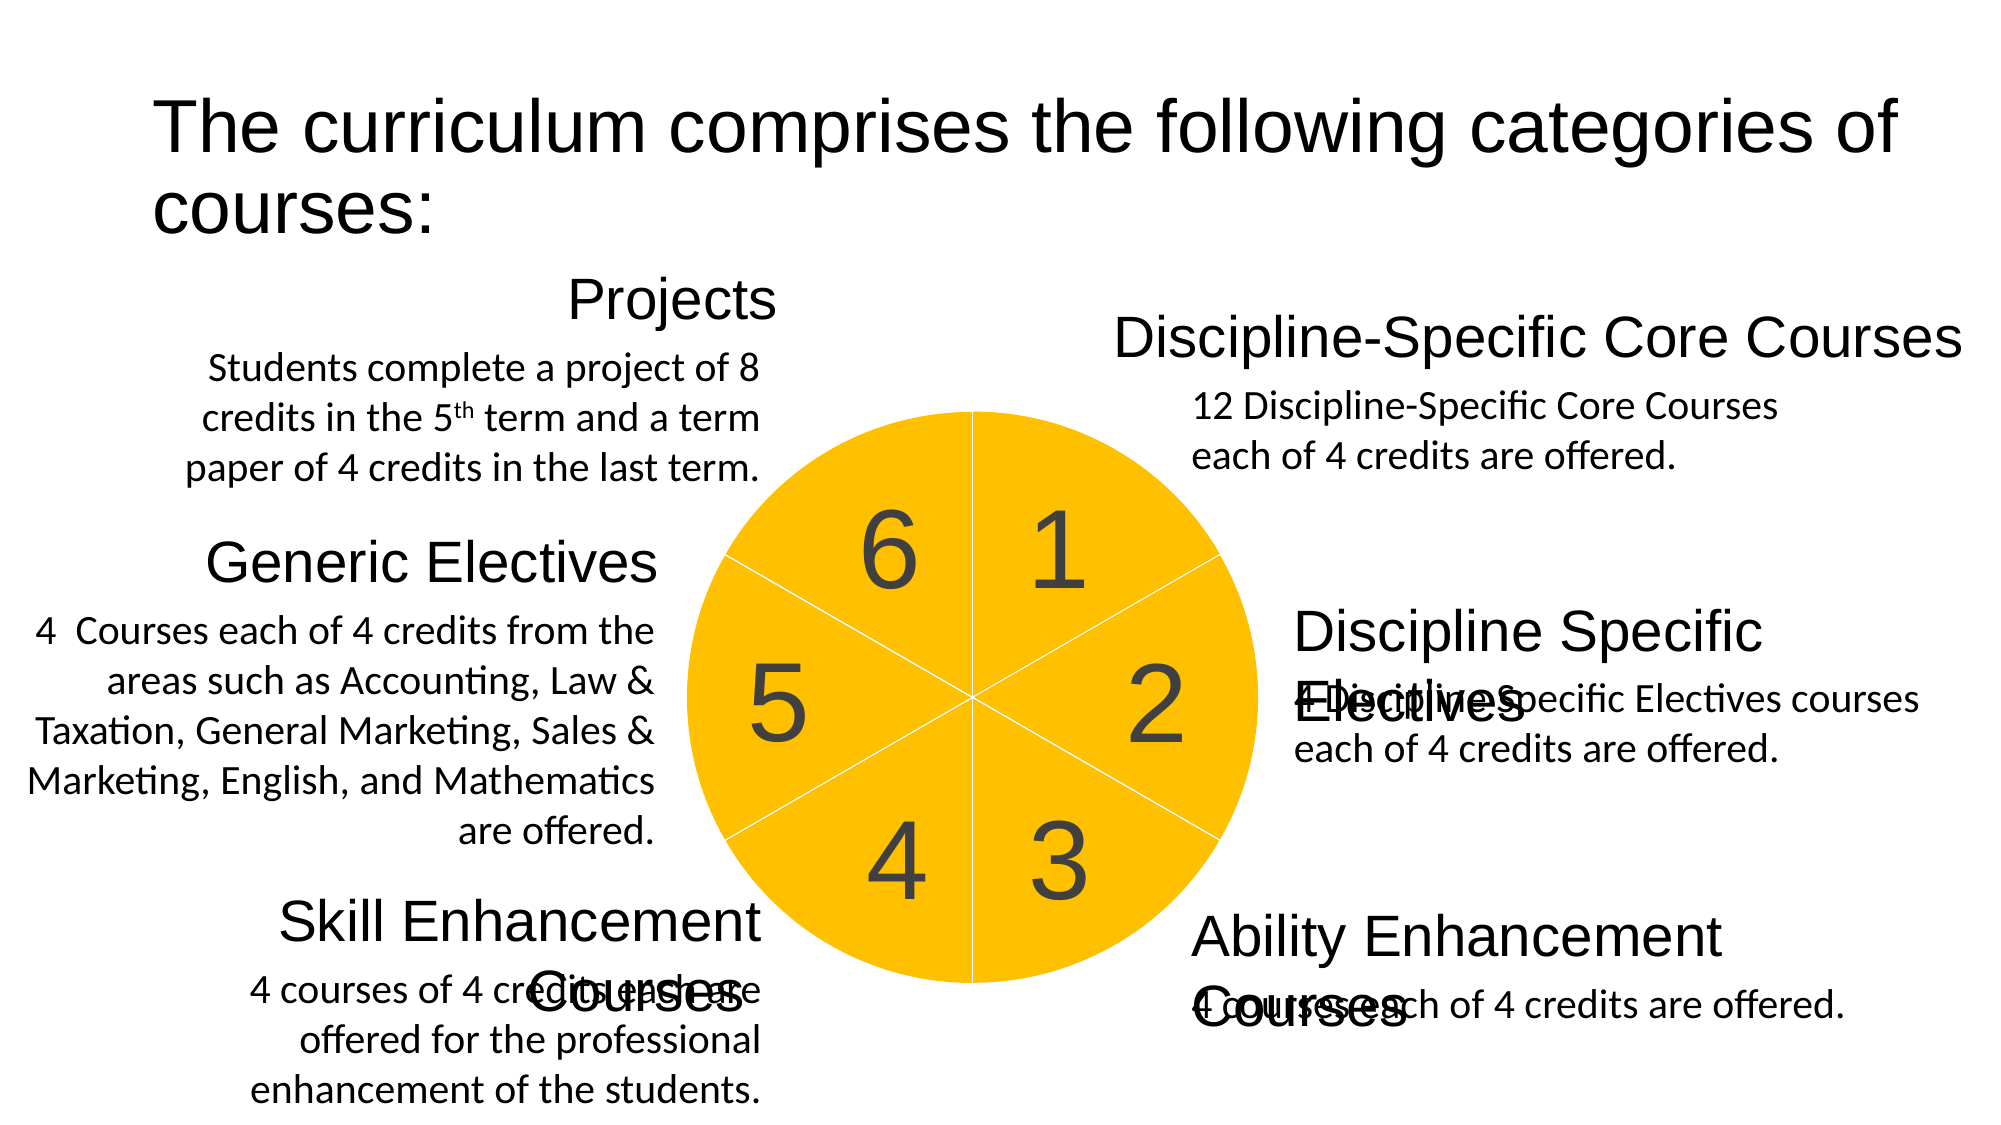

The curriculum comprises the following categories of courses:
Projects
Students complete a project of 8 credits in the 5th term and a term paper of 4 credits in the last term.
Discipline-Specific Core Courses
12 Discipline-Specific Core Courses each of 4 credits are offered.

6
1
Generic Electives
4  Courses each of 4 credits from the areas such as Accounting, Law & Taxation, General Marketing, Sales & Marketing, English, and Mathematics are offered.
Discipline Specific Electives
4 Discipline Specific Electives courses each of 4 credits are offered.
5
2
4
3
Skill Enhancement Courses
4 courses of 4 credits each are offered for the professional enhancement of the students.
Ability Enhancement Courses
4 courses each of 4 credits are offered.